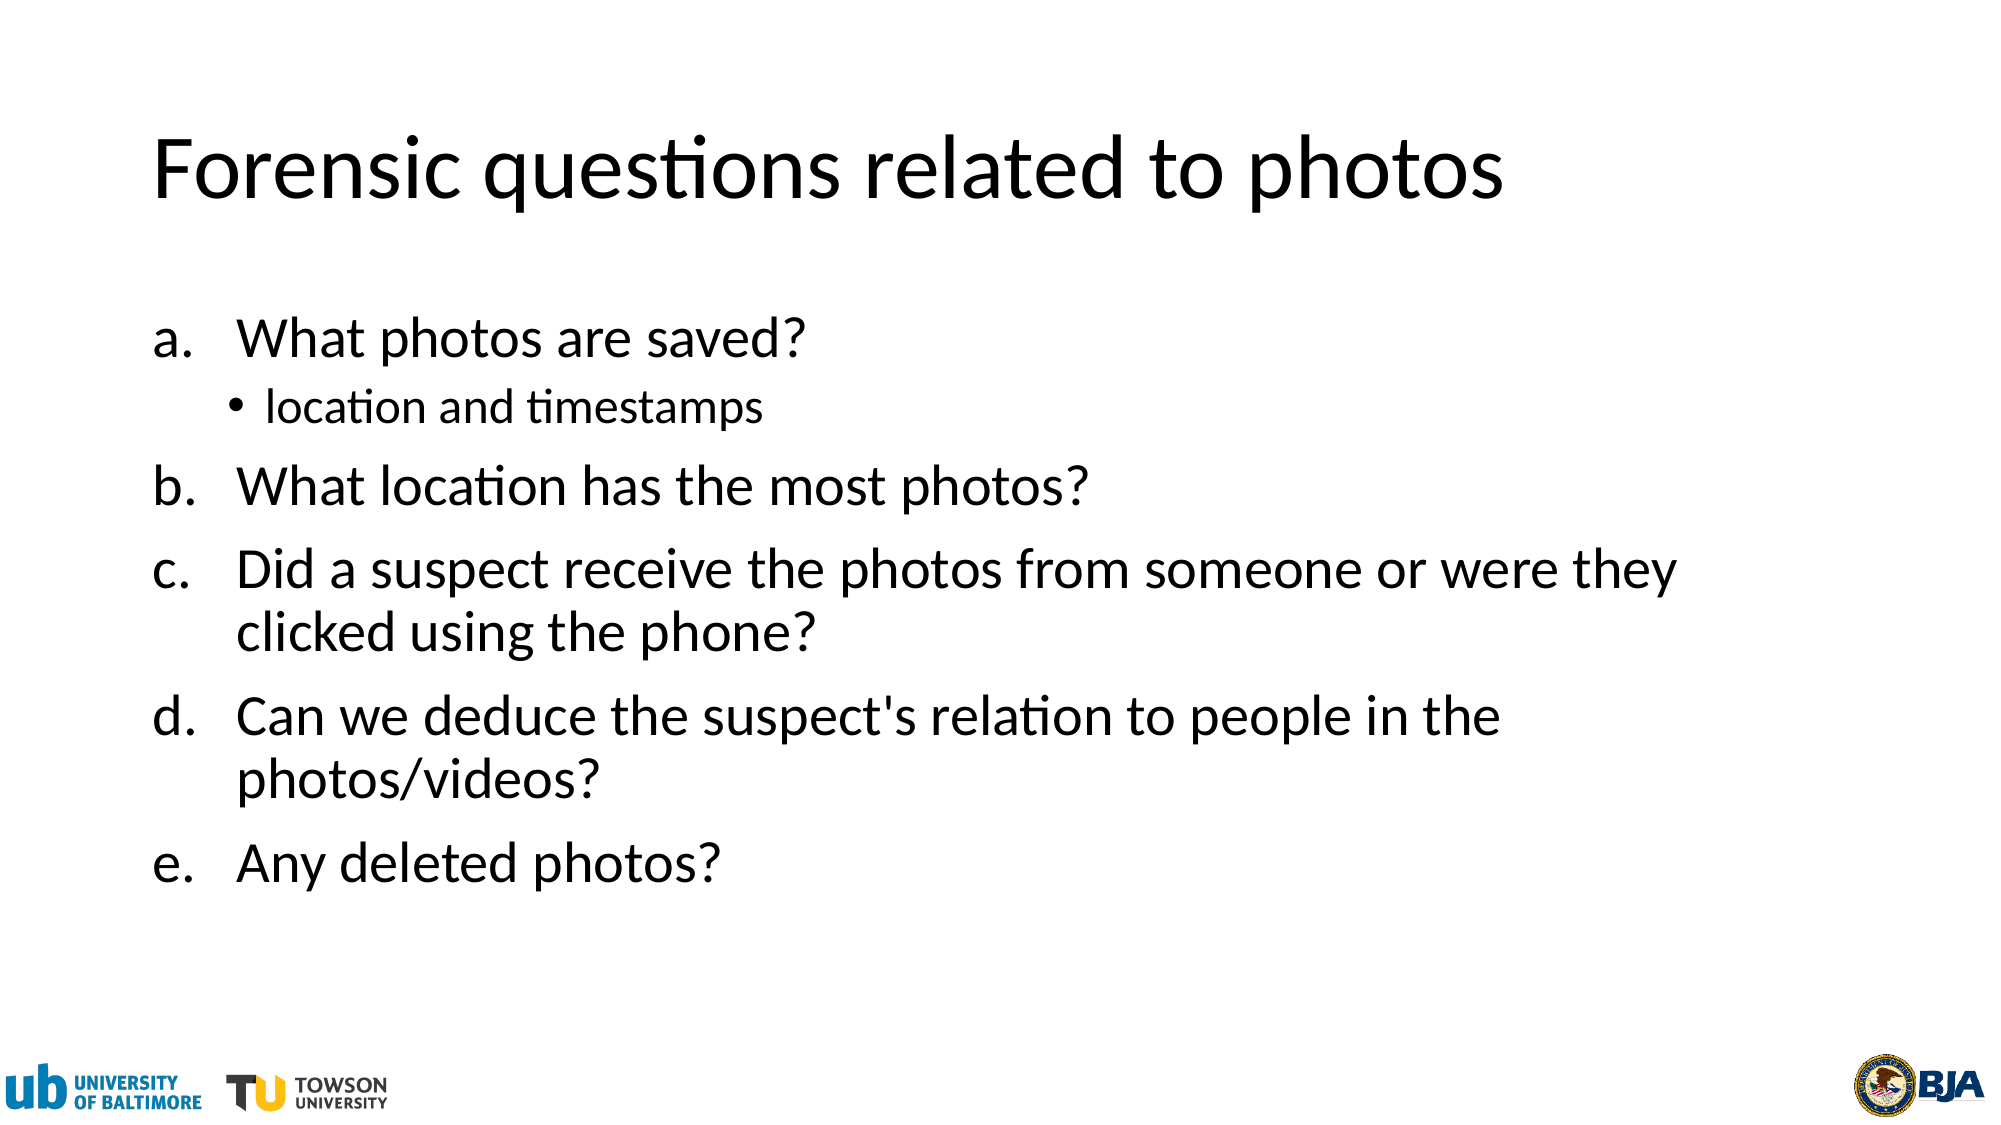

# Forensic questions related to photos
What photos are saved?
location and timestamps
What location has the most photos?
Did a suspect receive the photos from someone or were they clicked using the phone?
Can we deduce the suspect's relation to people in the photos/videos?
Any deleted photos?